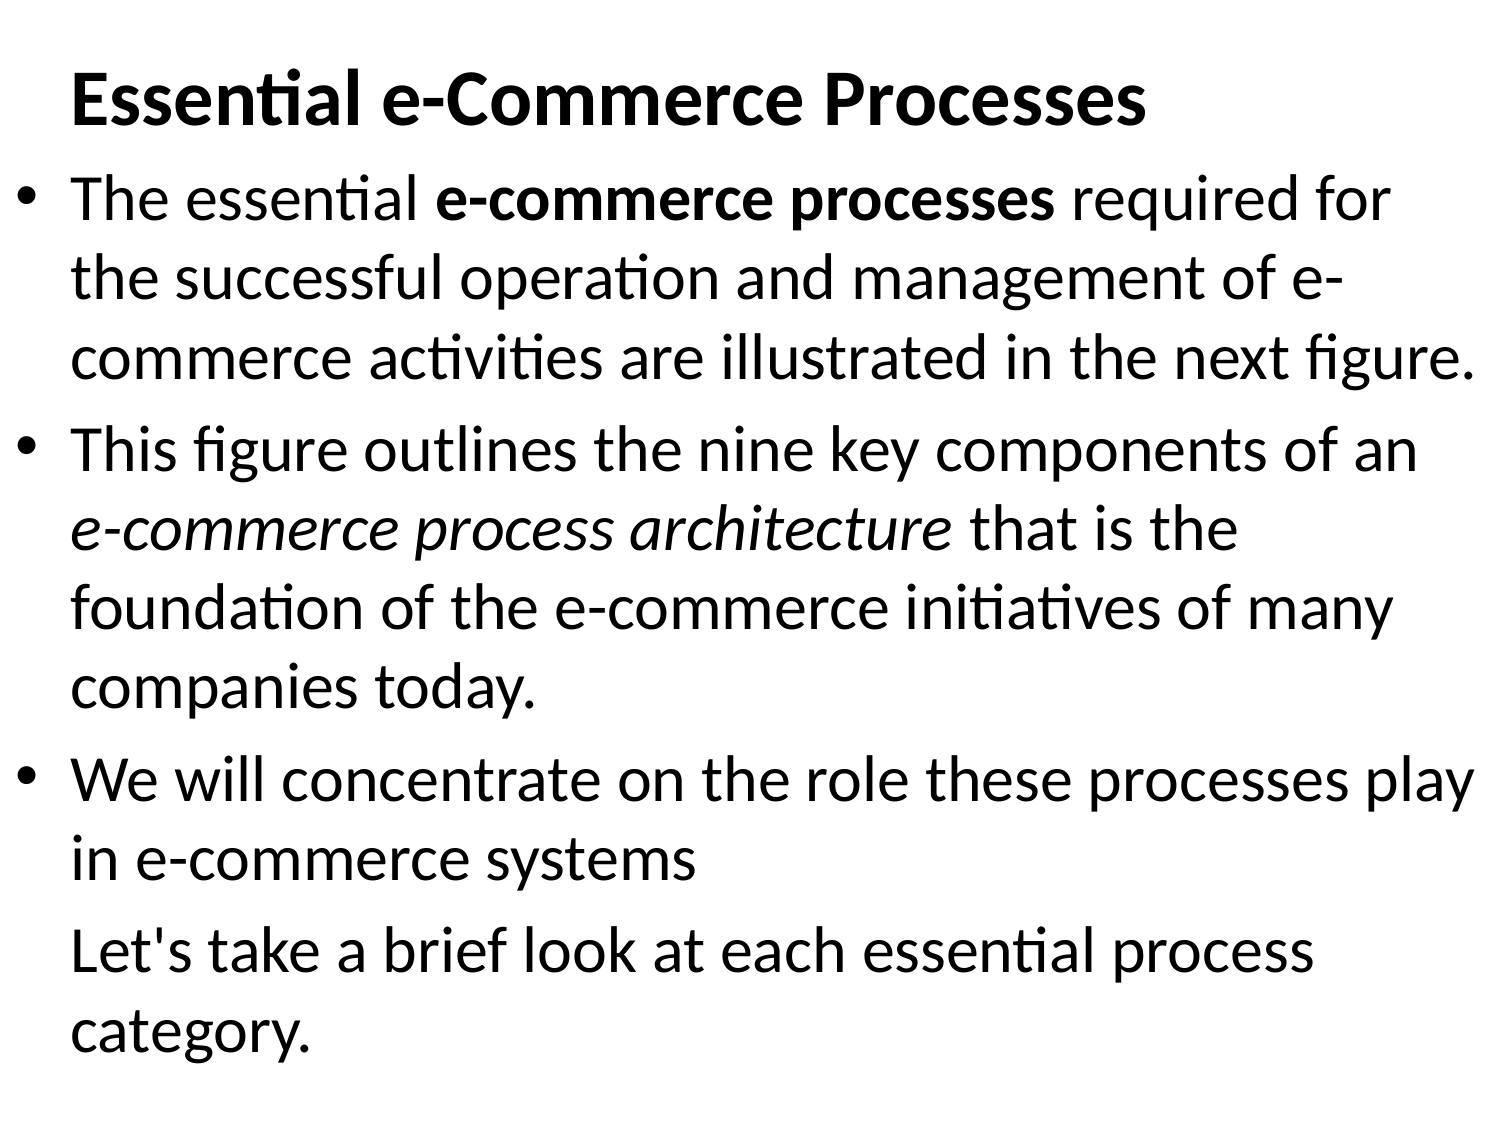

Essential e-Commerce Processes
The essential e-commerce processes required for the successful operation and management of e-commerce activities are illustrated in the next figure.
This figure outlines the nine key components of an e-commerce process architecture that is the foundation of the e-commerce initiatives of many companies today.
We will concentrate on the role these processes play in e-commerce systems
	Let's take a brief look at each essential process category.